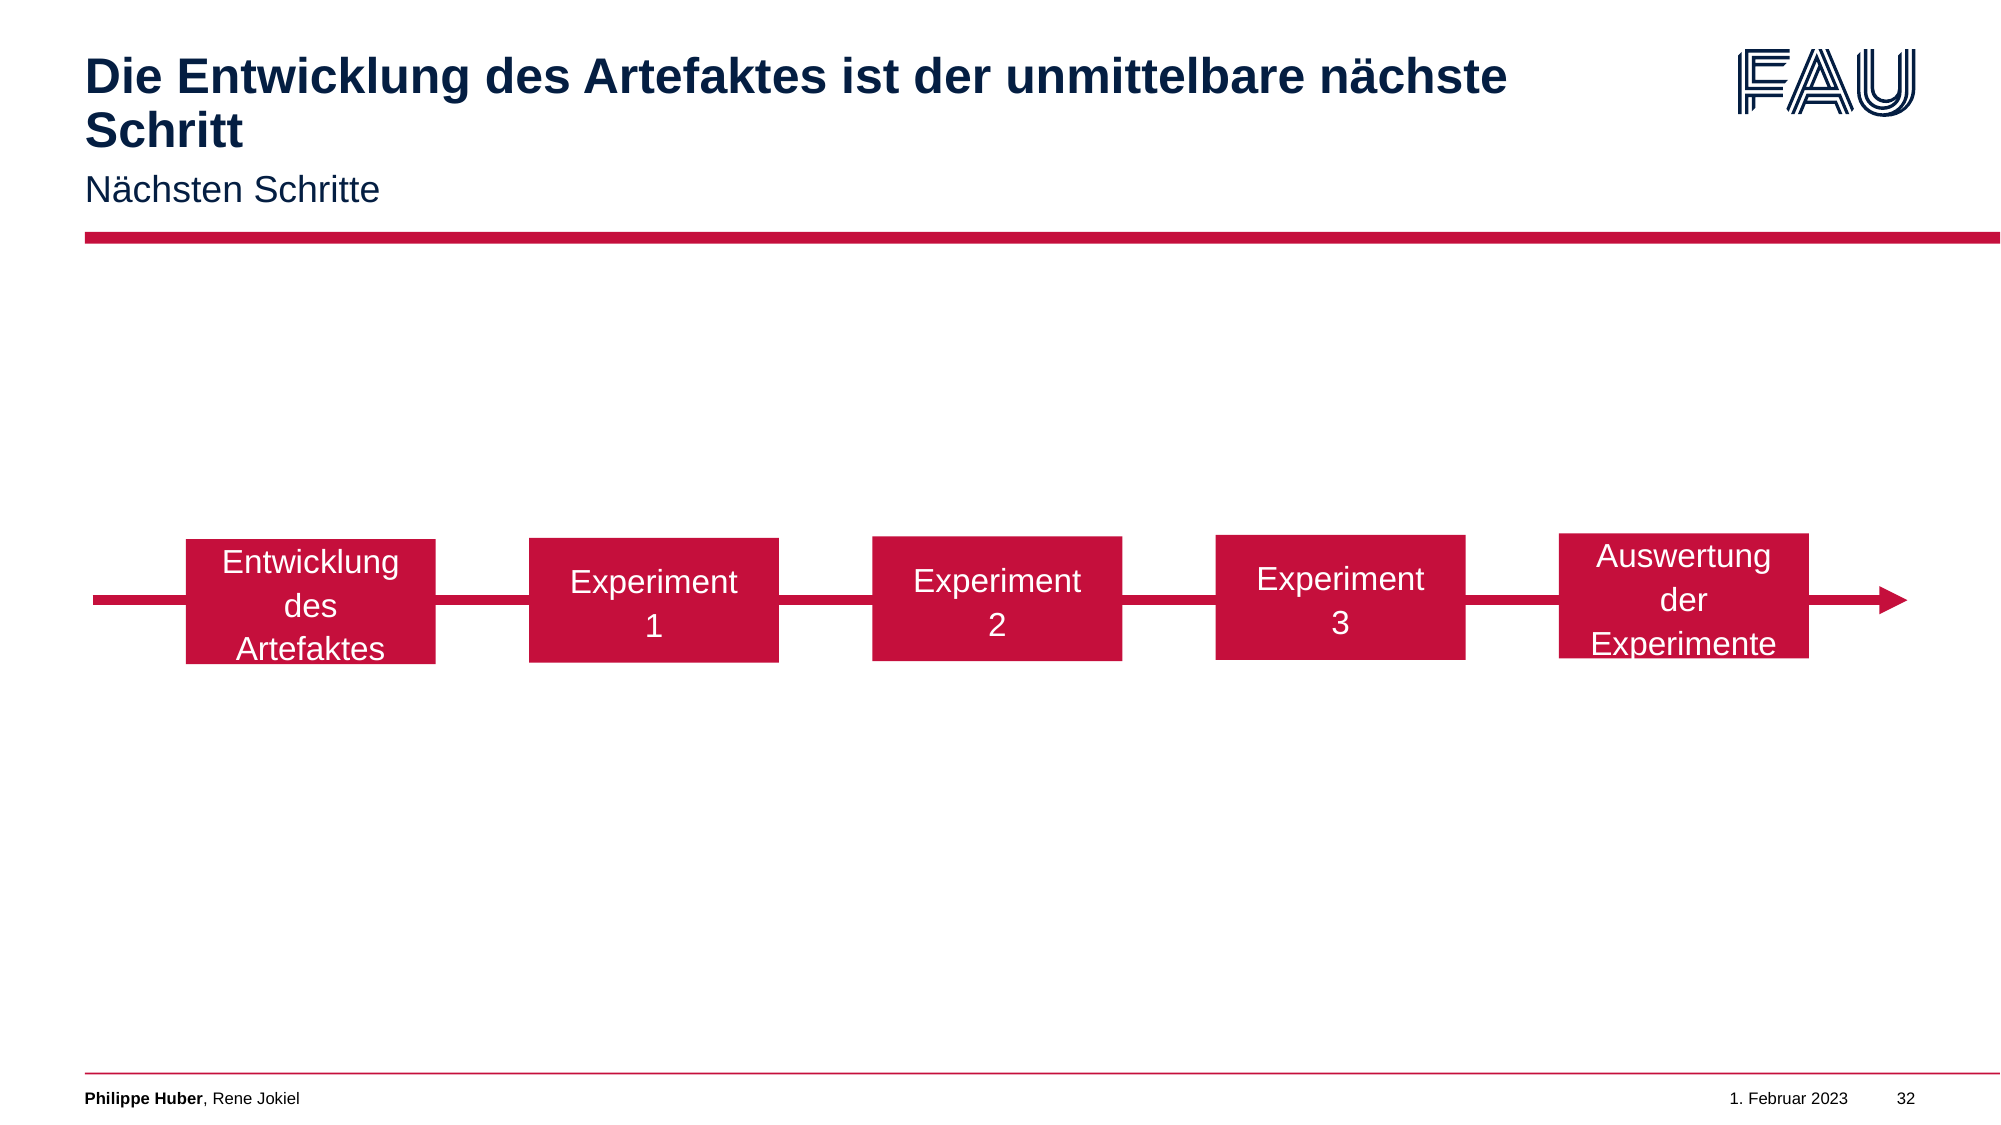

# Die Entwicklung des Artefaktes ist der unmittelbare nächste Schritt
Nächsten Schritte
Auswertung der Experimente
Experiment 3
Experiment 2
Experiment 1
Entwicklung des Artefaktes
Philippe Huber, Rene Jokiel
1. Februar 2023
32